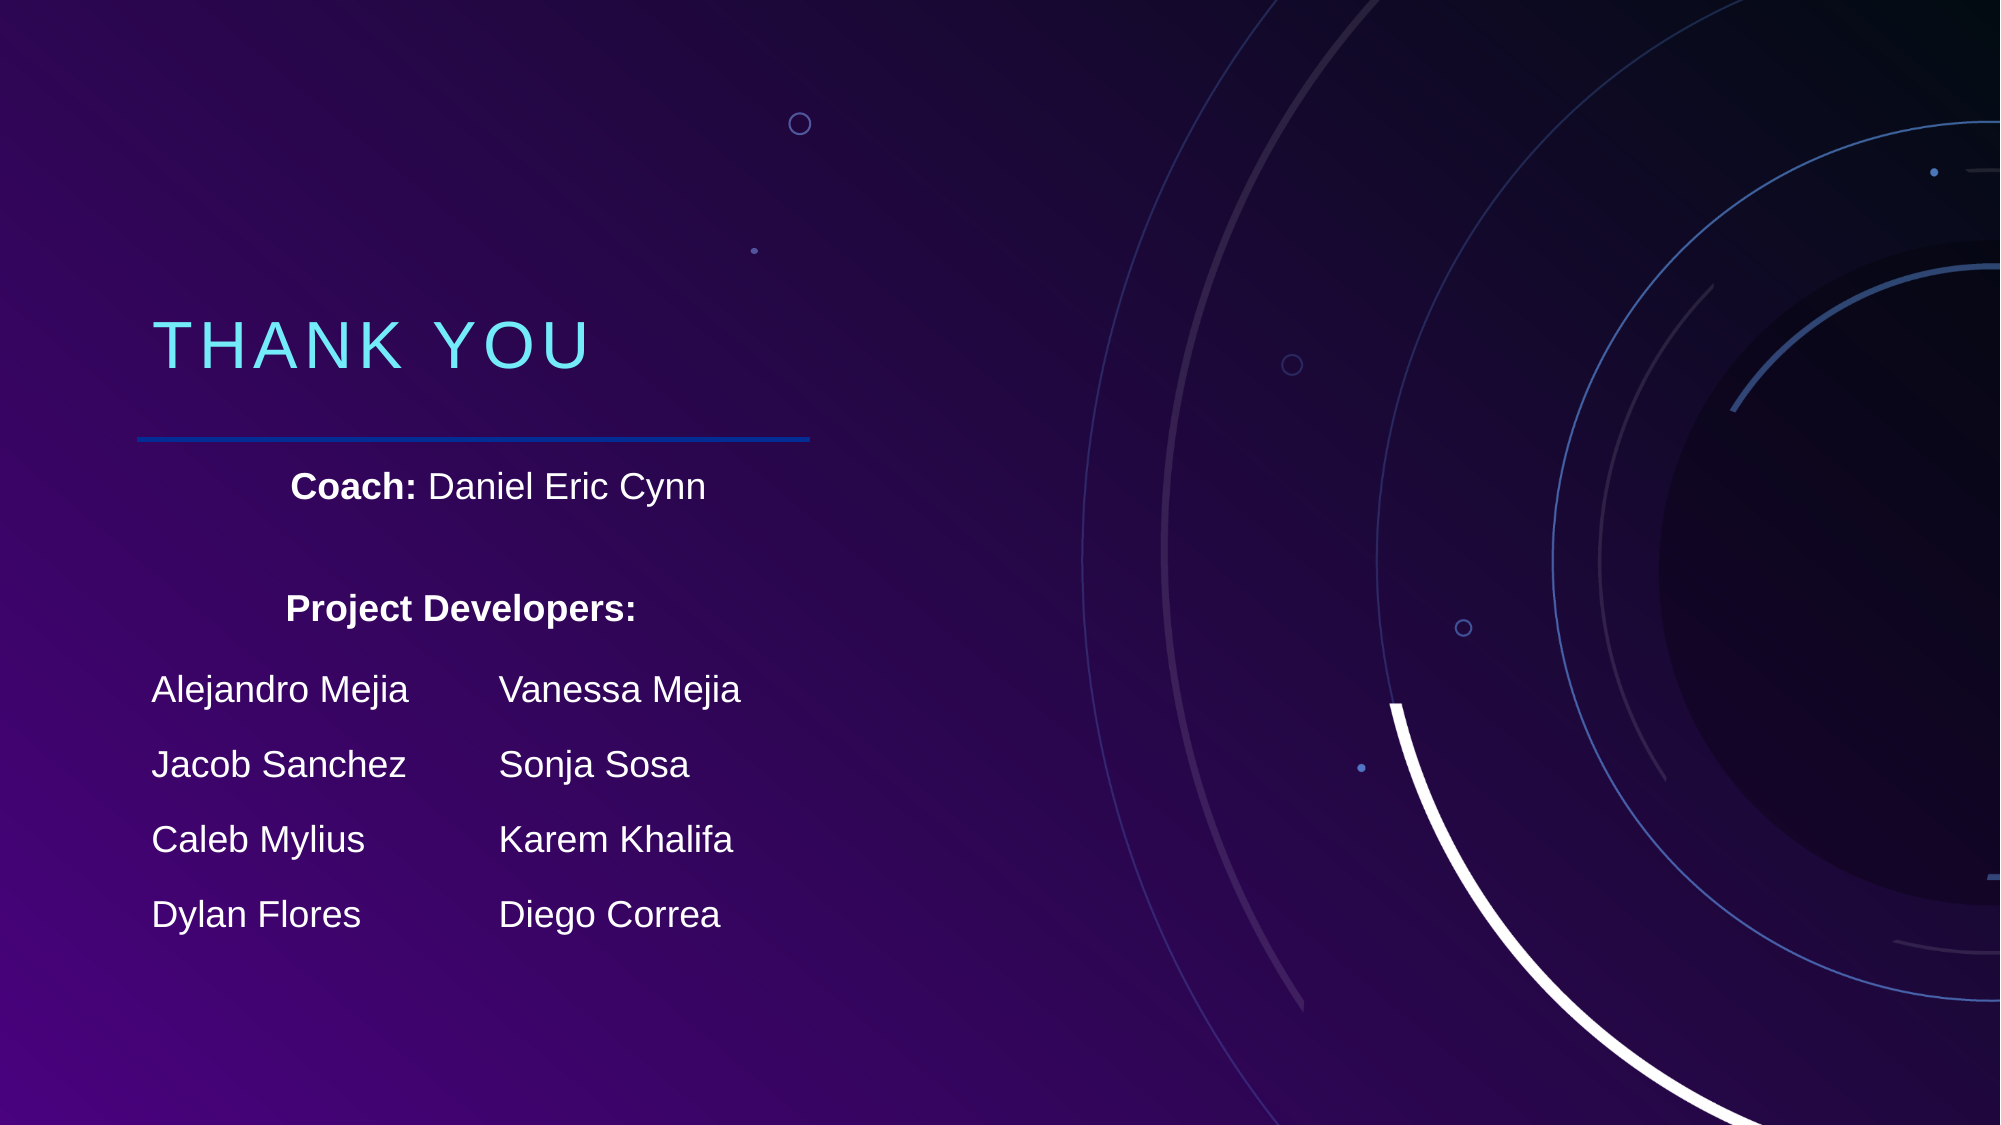

# THANK YOU
Coach: Daniel Eric Cynn
Project Developers:
Alejandro Mejia
Jacob Sanchez
Caleb Mylius
Dylan Flores

Vanessa Mejia
Sonja Sosa
Karem Khalifa
Diego Correa